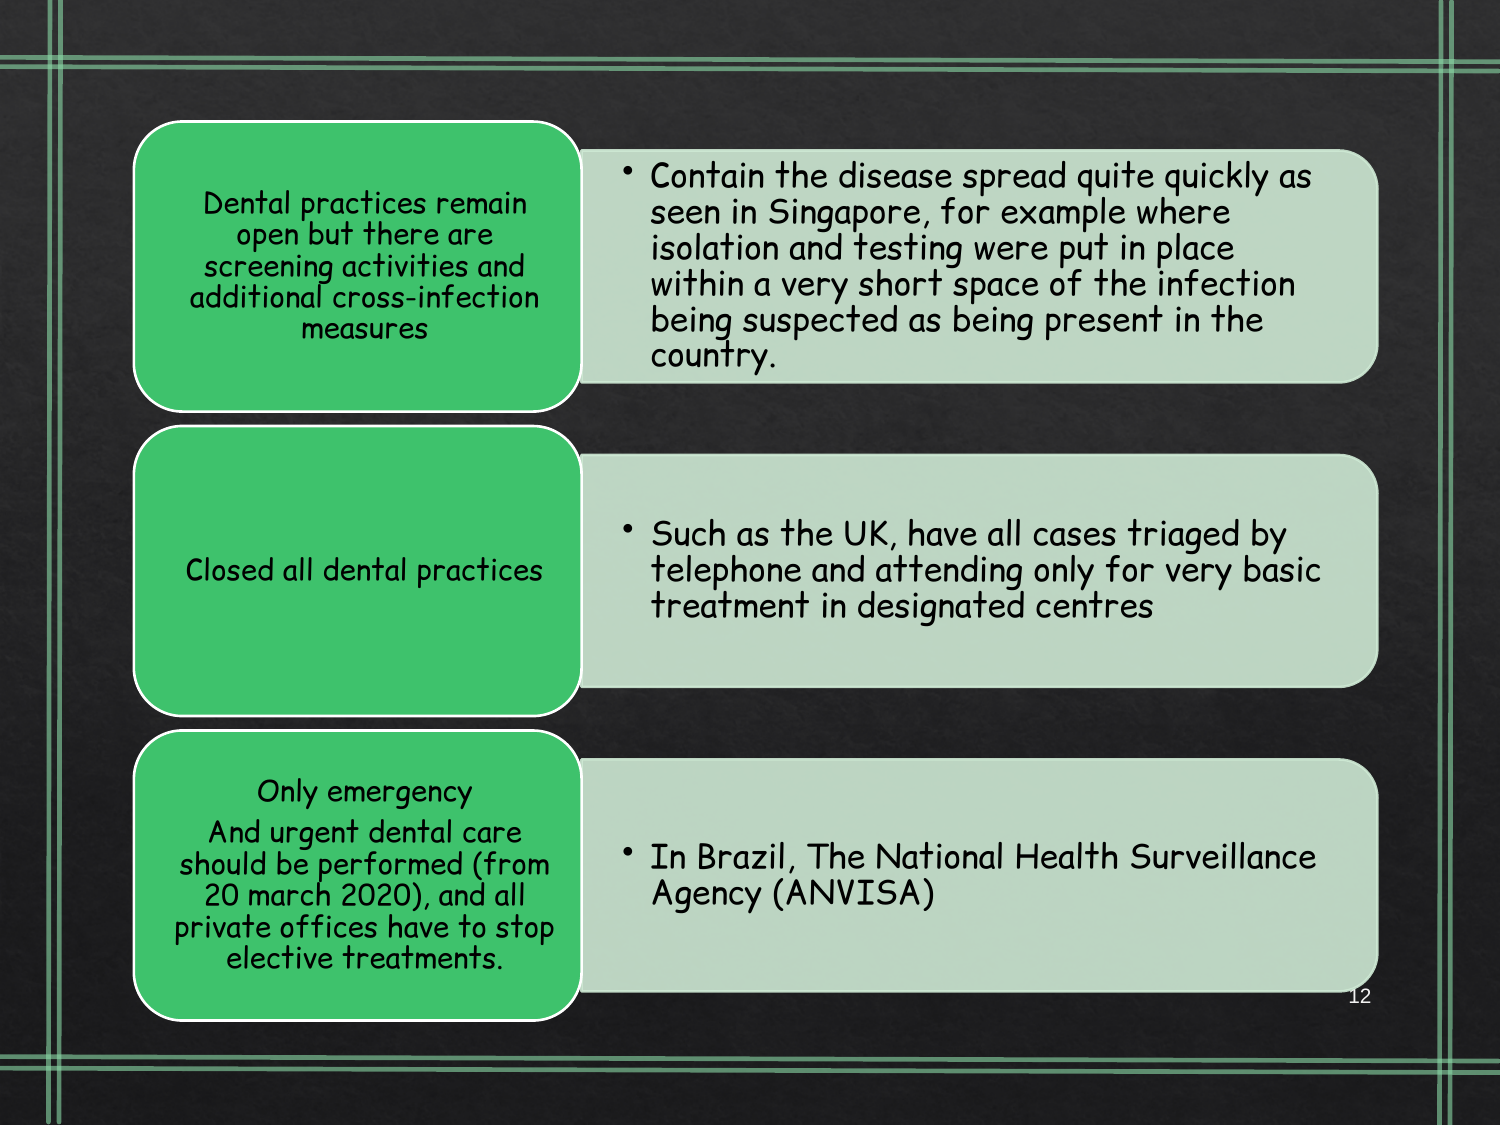

Contain the disease spread quite quickly as seen in Singapore, for example where isolation and testing were put in place within a very short space of the infection being suspected as being present in the country.
Dental practices remain open but there are screening activities and additional cross-infection measures
Such as the UK, have all cases triaged by telephone and attending only for very basic treatment in designated centres
Closed all dental practices
In Brazil, The National Health Surveillance Agency (ANVISA)
Only emergency
And urgent dental care should be performed (from 20 march 2020), and all private offices have to stop elective treatments.
12